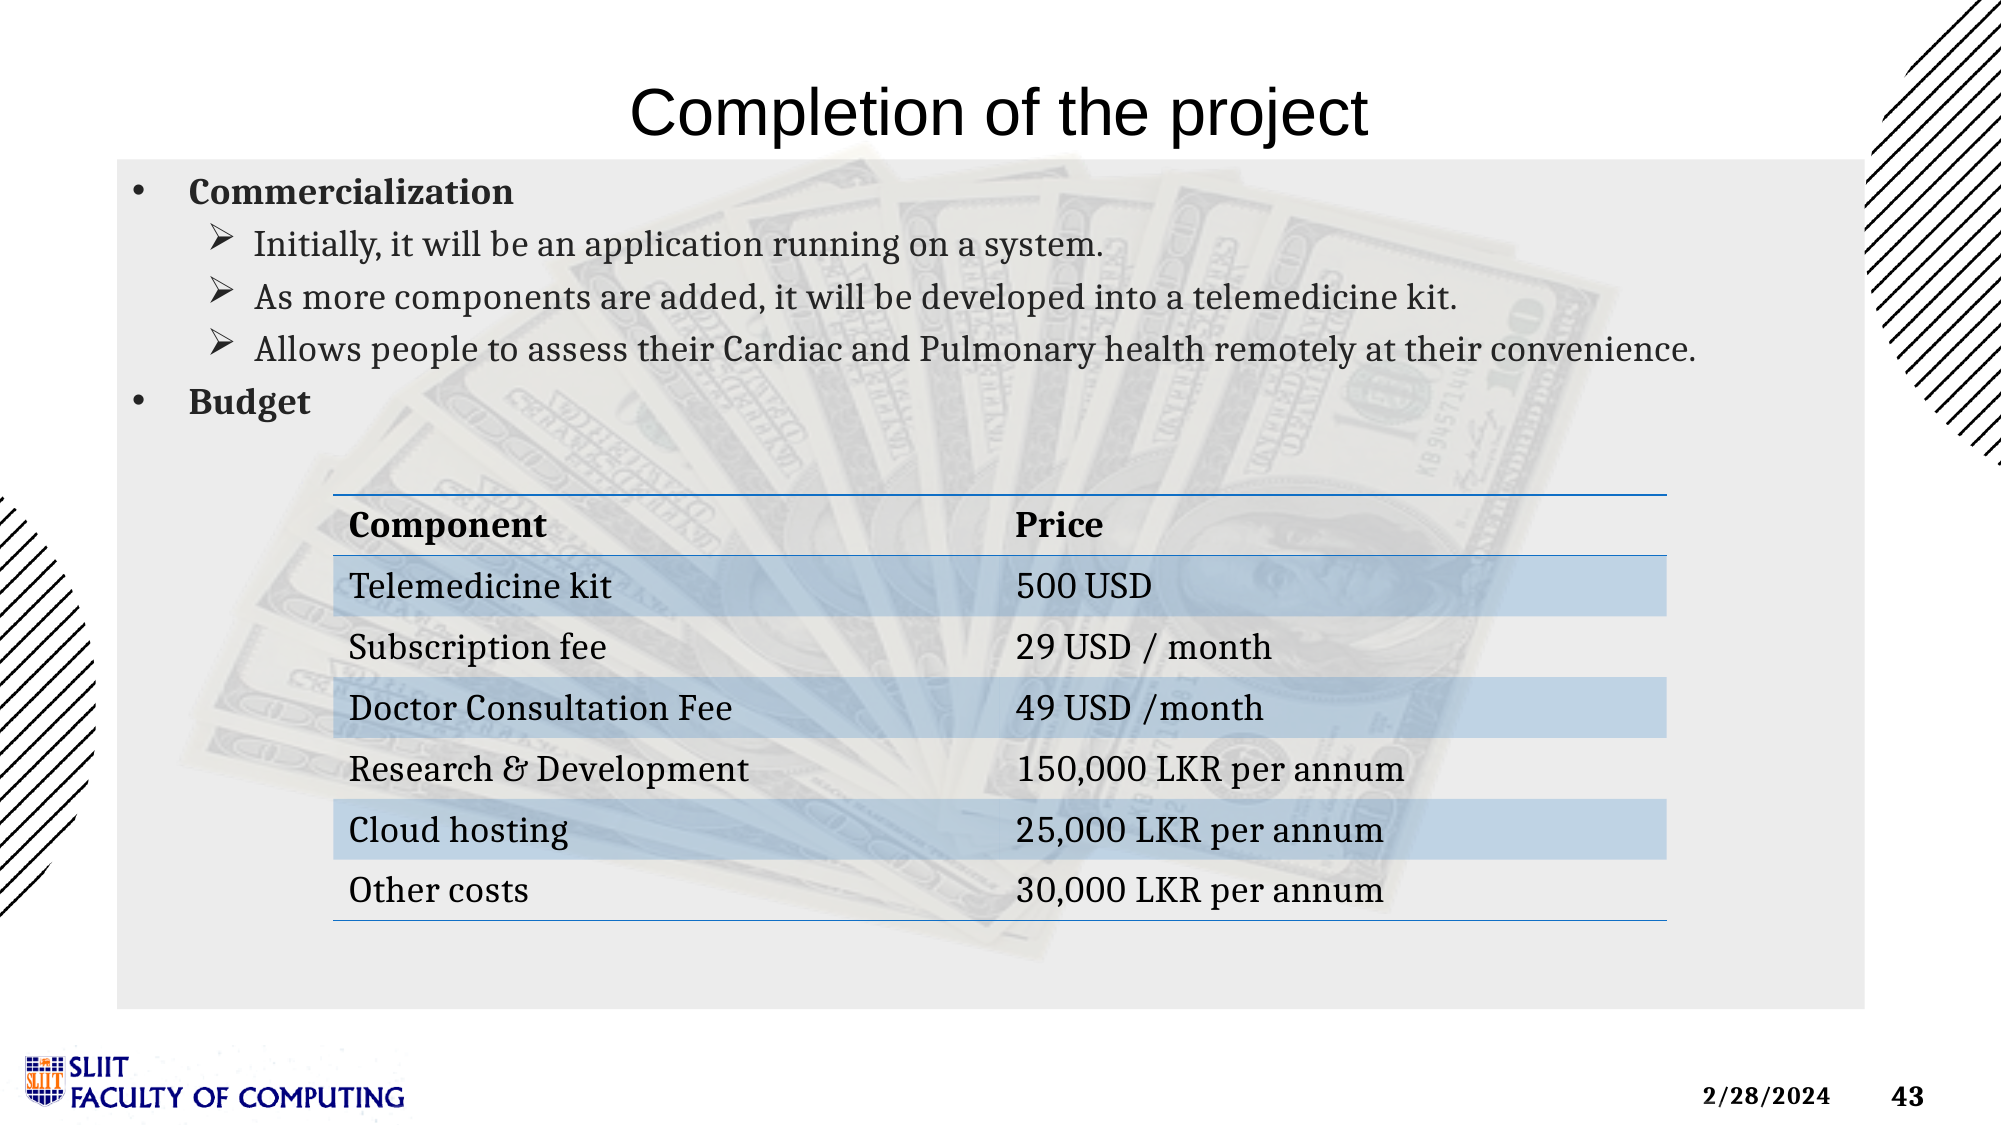

# Completion of the project
Commercialization
Initially, it will be an application running on a system.
As more components are added, it will be developed into a telemedicine kit.
Allows people to assess their Cardiac and Pulmonary health remotely at their convenience.
Budget

| Component | Price |
| --- | --- |
| Telemedicine kit | 500 USD |
| Subscription fee | 29 USD / month |
| Doctor Consultation Fee | 49 USD /month |
| Research & Development | 150,000 LKR per annum |
| Cloud hosting | 25,000 LKR per annum |
| Other costs | 30,000 LKR per annum |